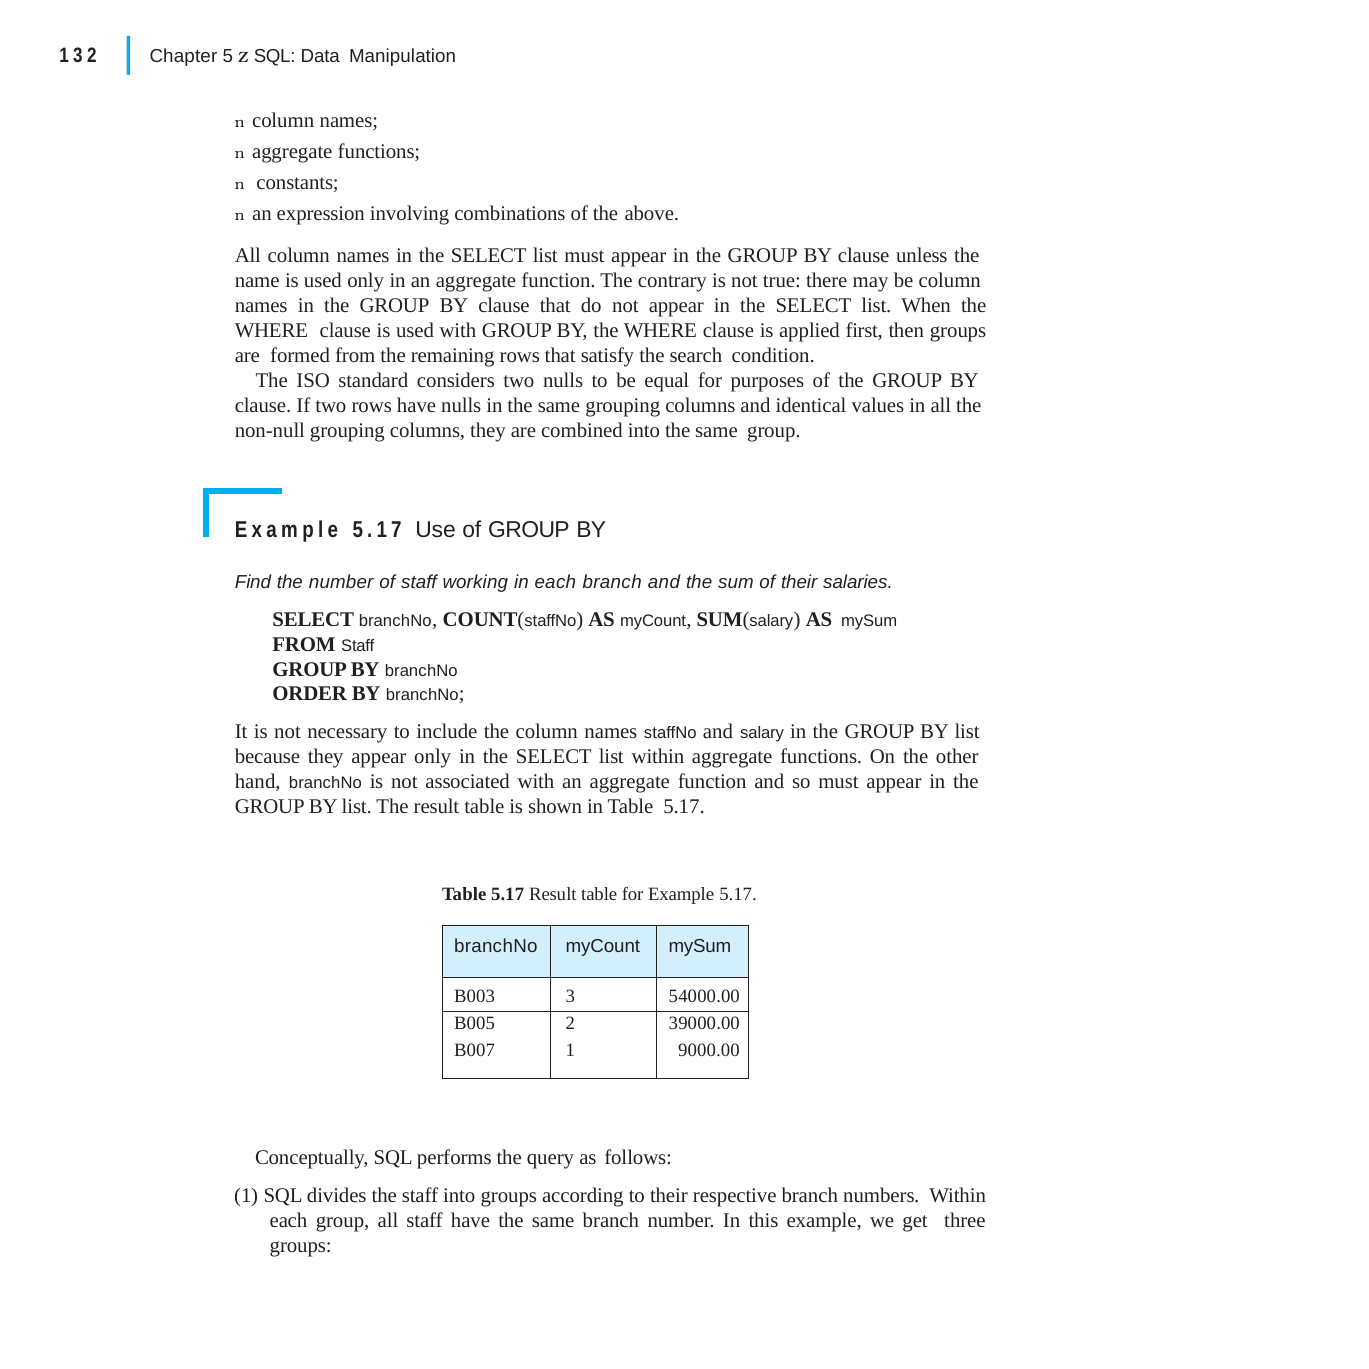

|
132
Chapter 5 z SQL: Data Manipulation
n column names;
n aggregate functions;
n constants;
n an expression involving combinations of the above.
All column names in the SELECT list must appear in the GROUP BY clause unless the  name is used only in an aggregate function. The contrary is not true: there may be column  names in the GROUP BY clause that do not appear in the SELECT list. When the WHERE  clause is used with GROUP BY, the WHERE clause is applied first, then groups are  formed from the remaining rows that satisfy the search condition.
The ISO standard considers two nulls to be equal for purposes of the GROUP BY  clause. If two rows have nulls in the same grouping columns and identical values in all the  non-null grouping columns, they are combined into the same group.

Example 5.17 Use of GROUP BY

Find the number of staff working in each branch and the sum of their salaries.
SELECT branchNo, COUNT(staffNo) AS myCount, SUM(salary) AS mySum
FROM Staff
GROUP BY branchNo
ORDER BY branchNo;
It is not necessary to include the column names staffNo and salary in the GROUP BY list  because they appear only in the SELECT list within aggregate functions. On the other  hand, branchNo is not associated with an aggregate function and so must appear in the  GROUP BY list. The result table is shown in Table 5.17.
Table 5.17 Result table for Example 5.17.
| branchNo | myCount | mySum |
| --- | --- | --- |
| B003 | 3 | 54000.00 |
| B005 | 2 | 39000.00 |
| B007 | 1 | 9000.00 |
Conceptually, SQL performs the query as follows:
(1) SQL divides the staff into groups according to their respective branch numbers.  Within each group, all staff have the same branch number. In this example, we get  three groups: